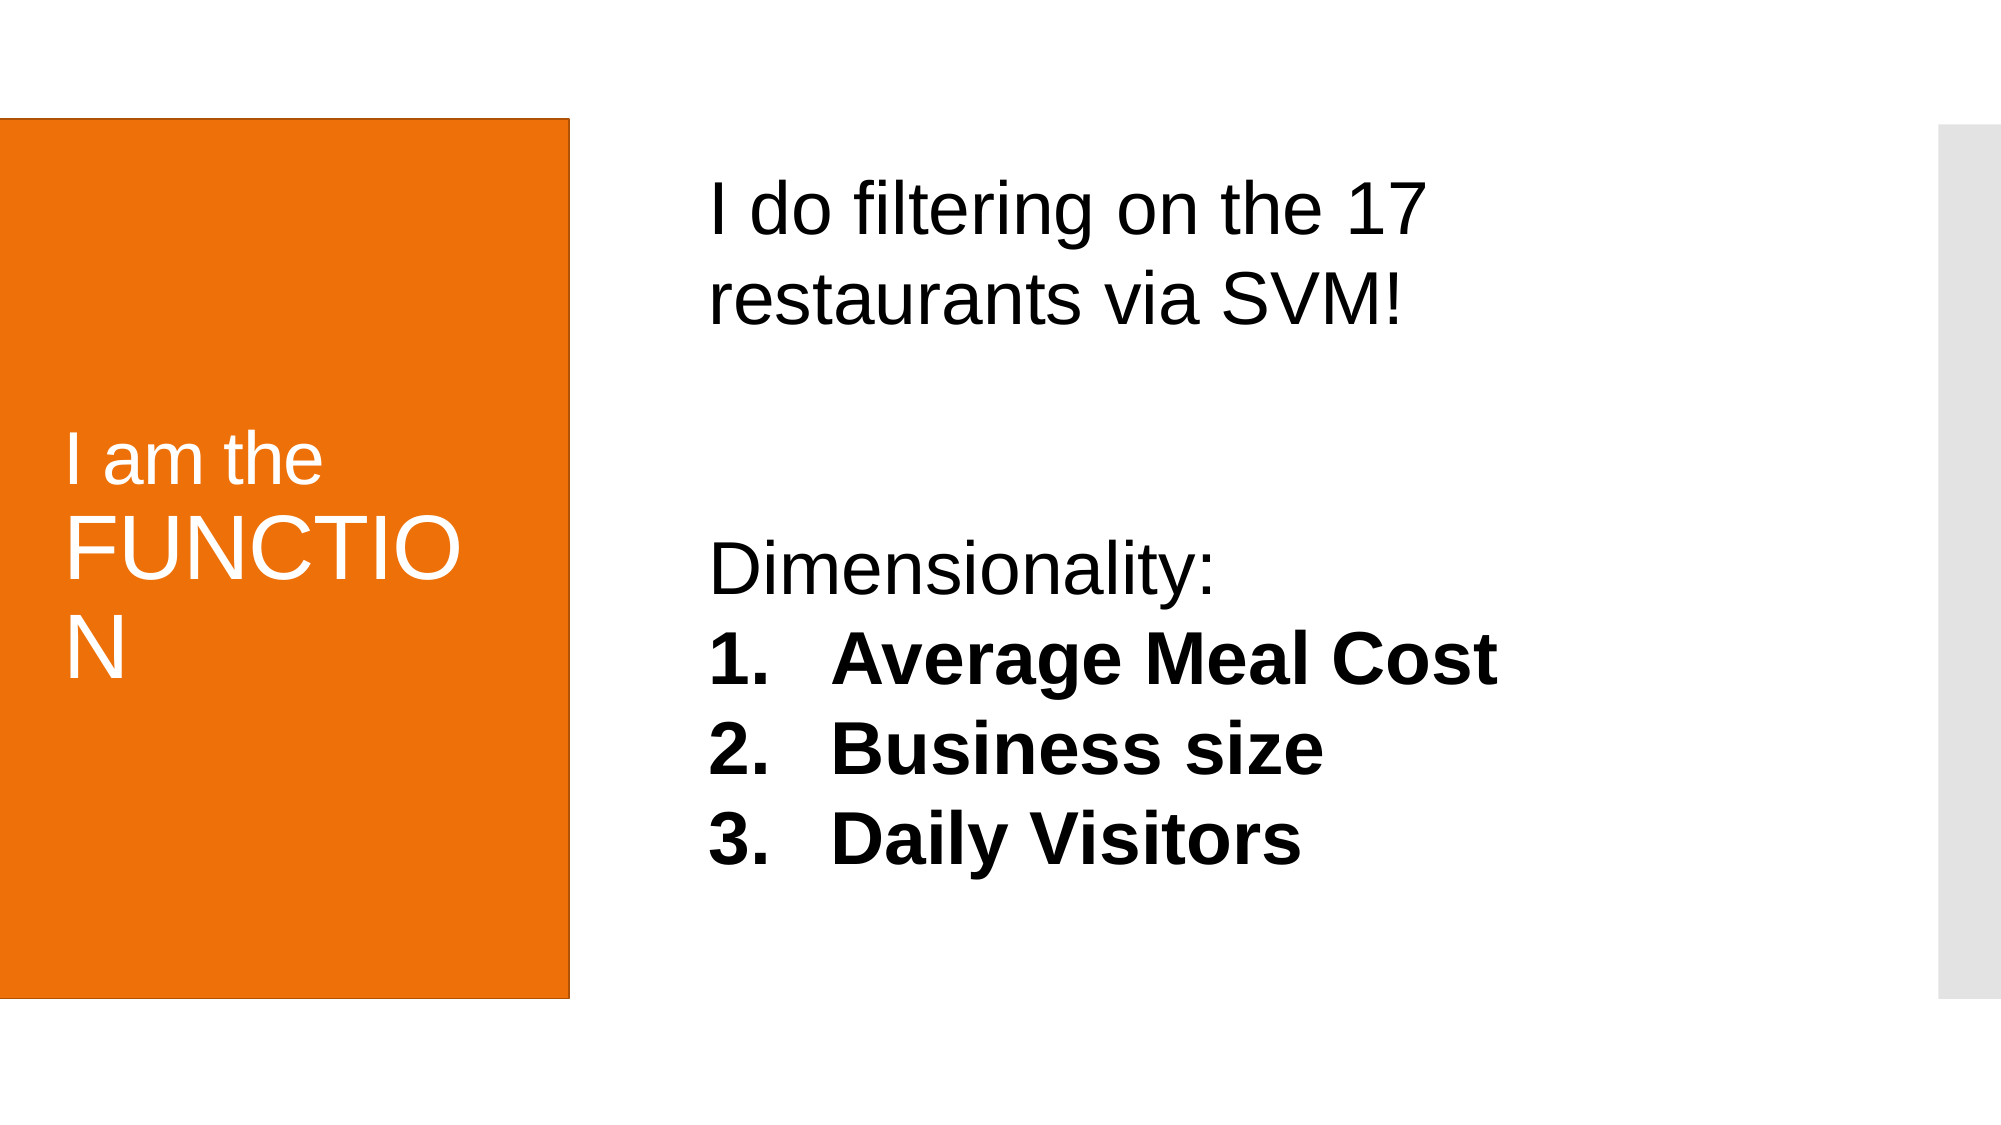

I do filtering on the 17 restaurants via SVM!

Dimensionality:
Average Meal Cost
Business size
Daily Visitors
I am the
FUNCTION
#